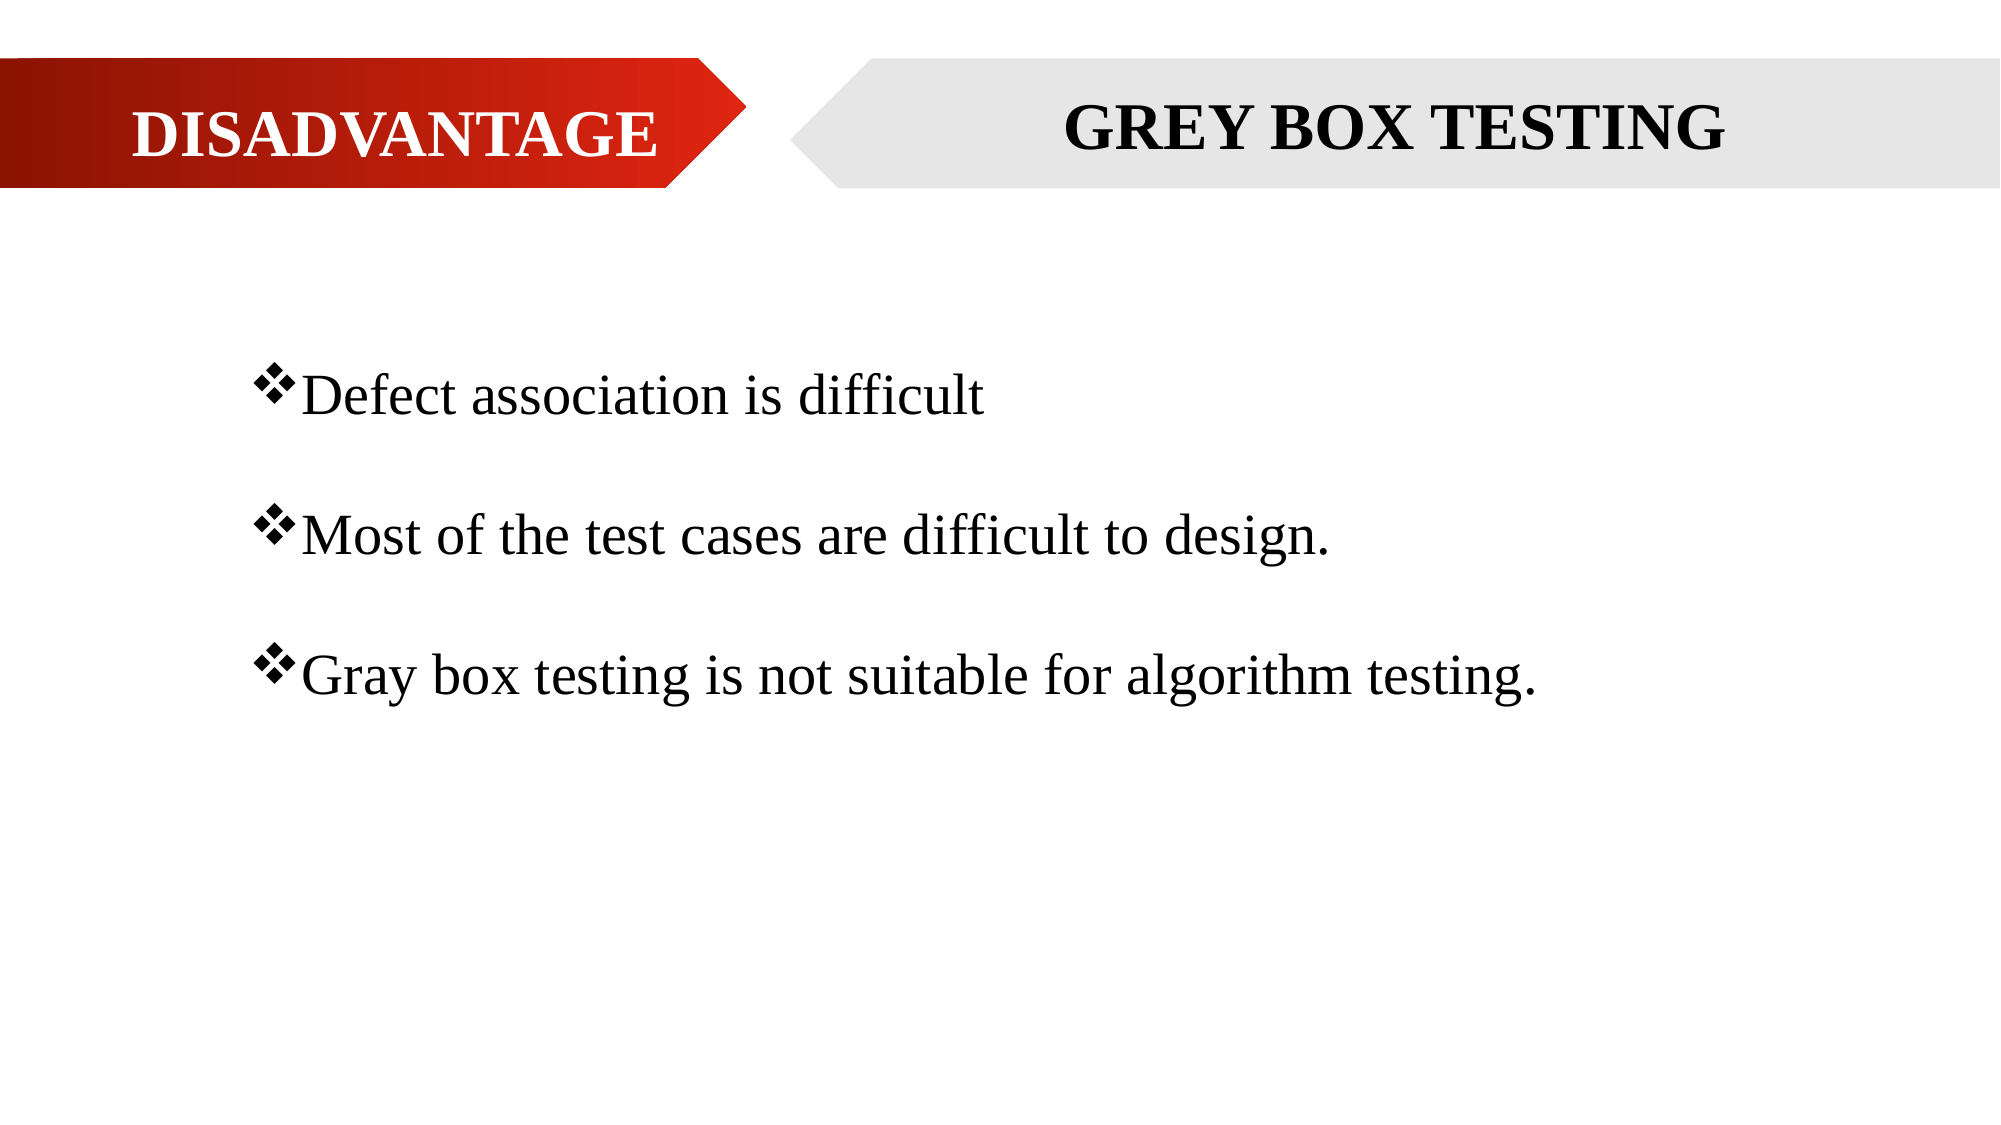

GREY BOX TESTING

DISADVANTAGE OF
Defect association is difficult

Most of the test cases are difficult to design.

Gray box testing is not suitable for algorithm testing.